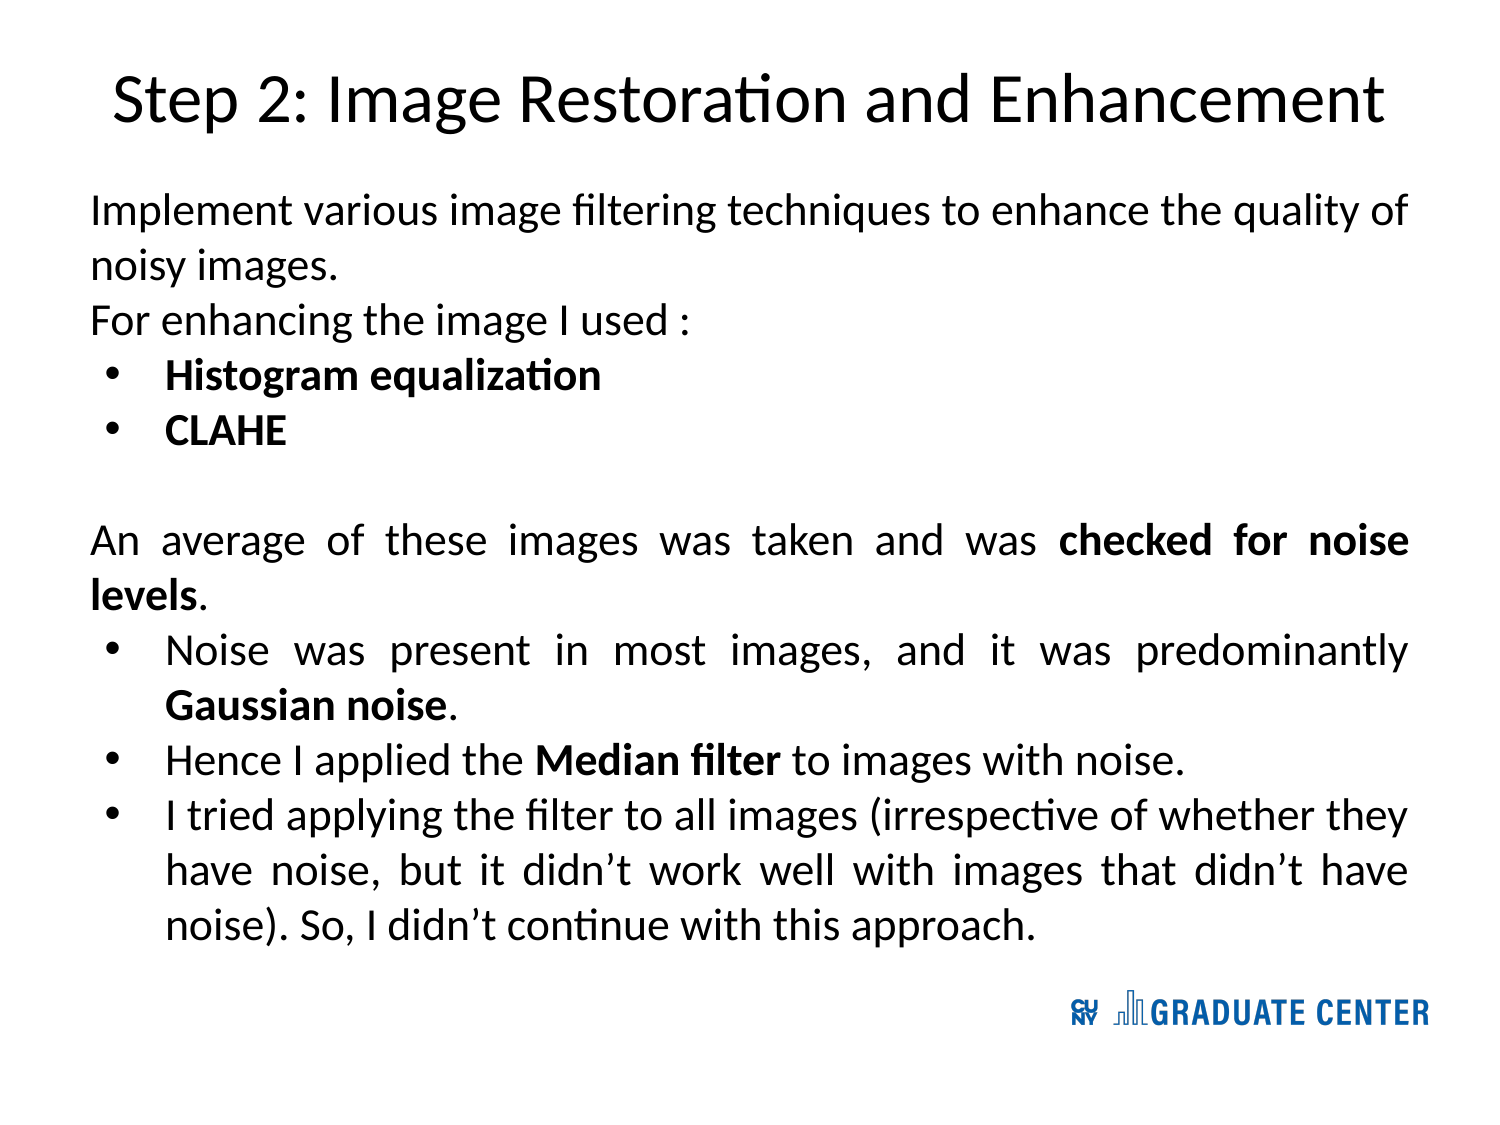

# Step 2: Image Restoration and Enhancement
Implement various image filtering techniques to enhance the quality of noisy images.
For enhancing the image I used :
Histogram equalization
CLAHE

An average of these images was taken and was checked for noise levels.
Noise was present in most images, and it was predominantly Gaussian noise.
Hence I applied the Median filter to images with noise.
I tried applying the filter to all images (irrespective of whether they have noise, but it didn’t work well with images that didn’t have noise). So, I didn’t continue with this approach.